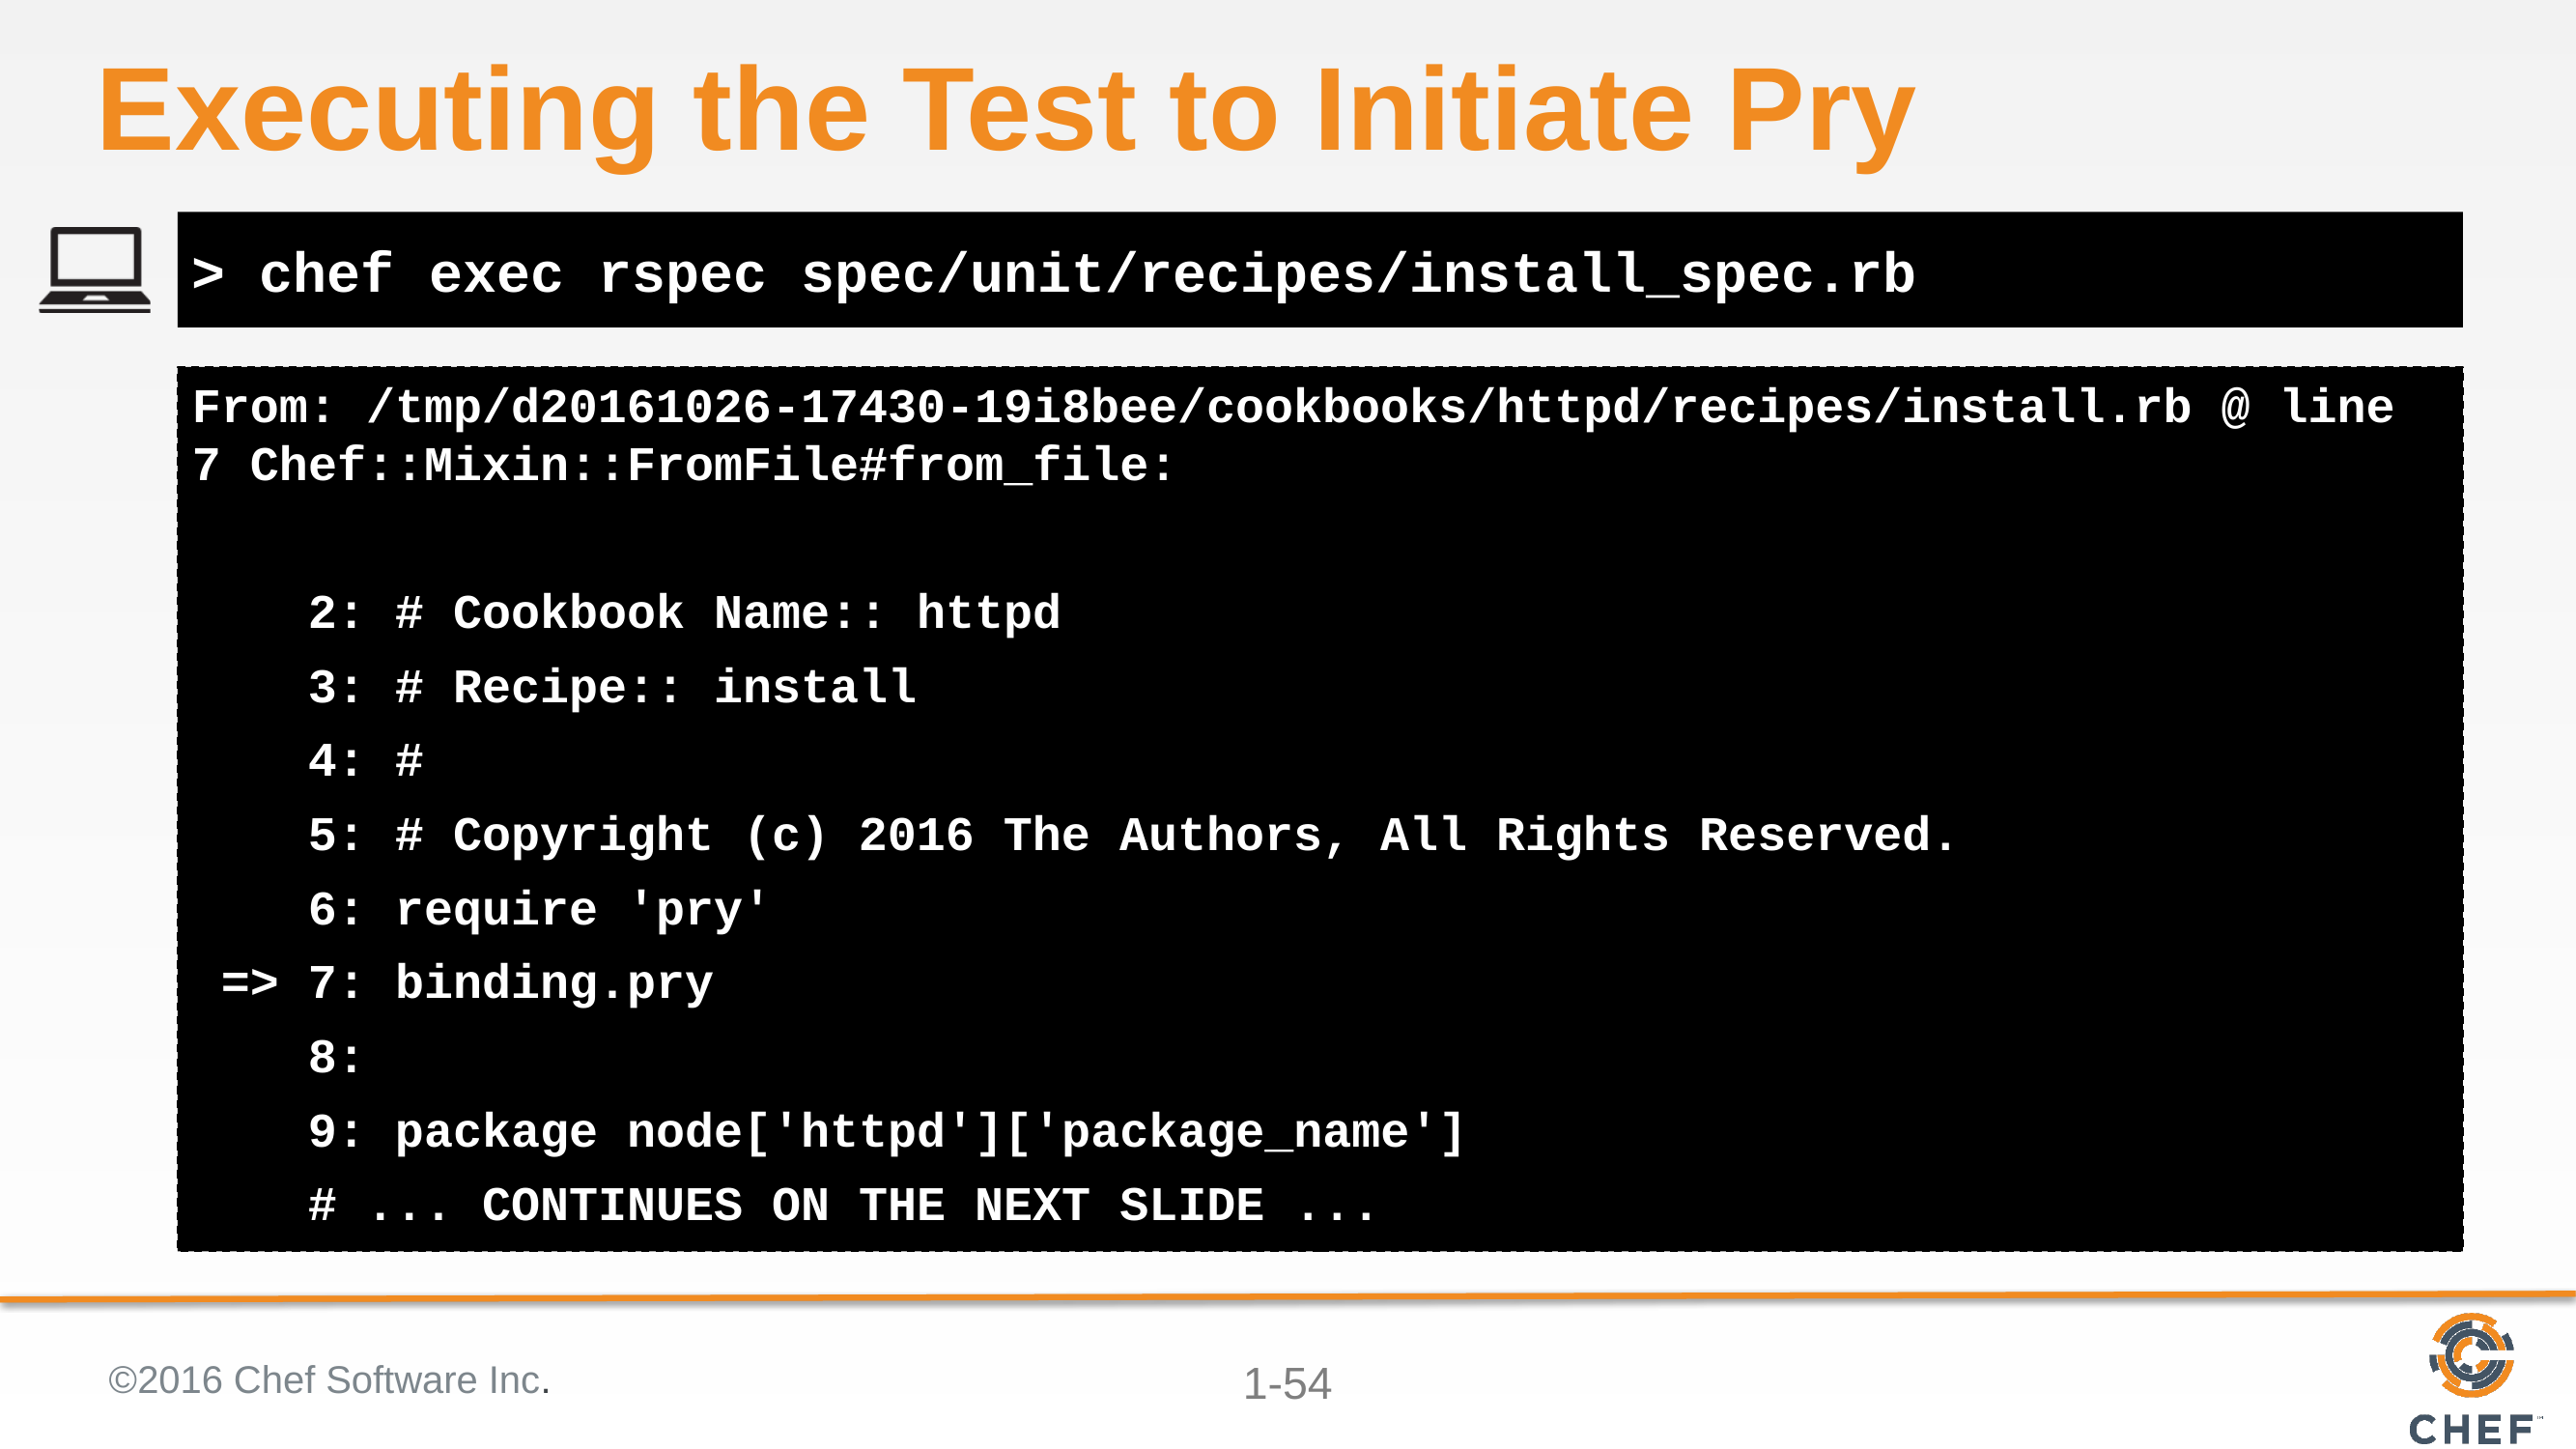

# Executing the Test to Initiate Pry
> chef exec rspec spec/unit/recipes/install_spec.rb
From: /tmp/d20161026-17430-19i8bee/cookbooks/httpd/recipes/install.rb @ line 7 Chef::Mixin::FromFile#from_file:

    2: # Cookbook Name:: httpd
    3: # Recipe:: install
    4: #
    5: # Copyright (c) 2016 The Authors, All Rights Reserved.
    6: require 'pry'
 => 7: binding.pry
    8:
    9: package node['httpd']['package_name']
    # ... CONTINUES ON THE NEXT SLIDE ...